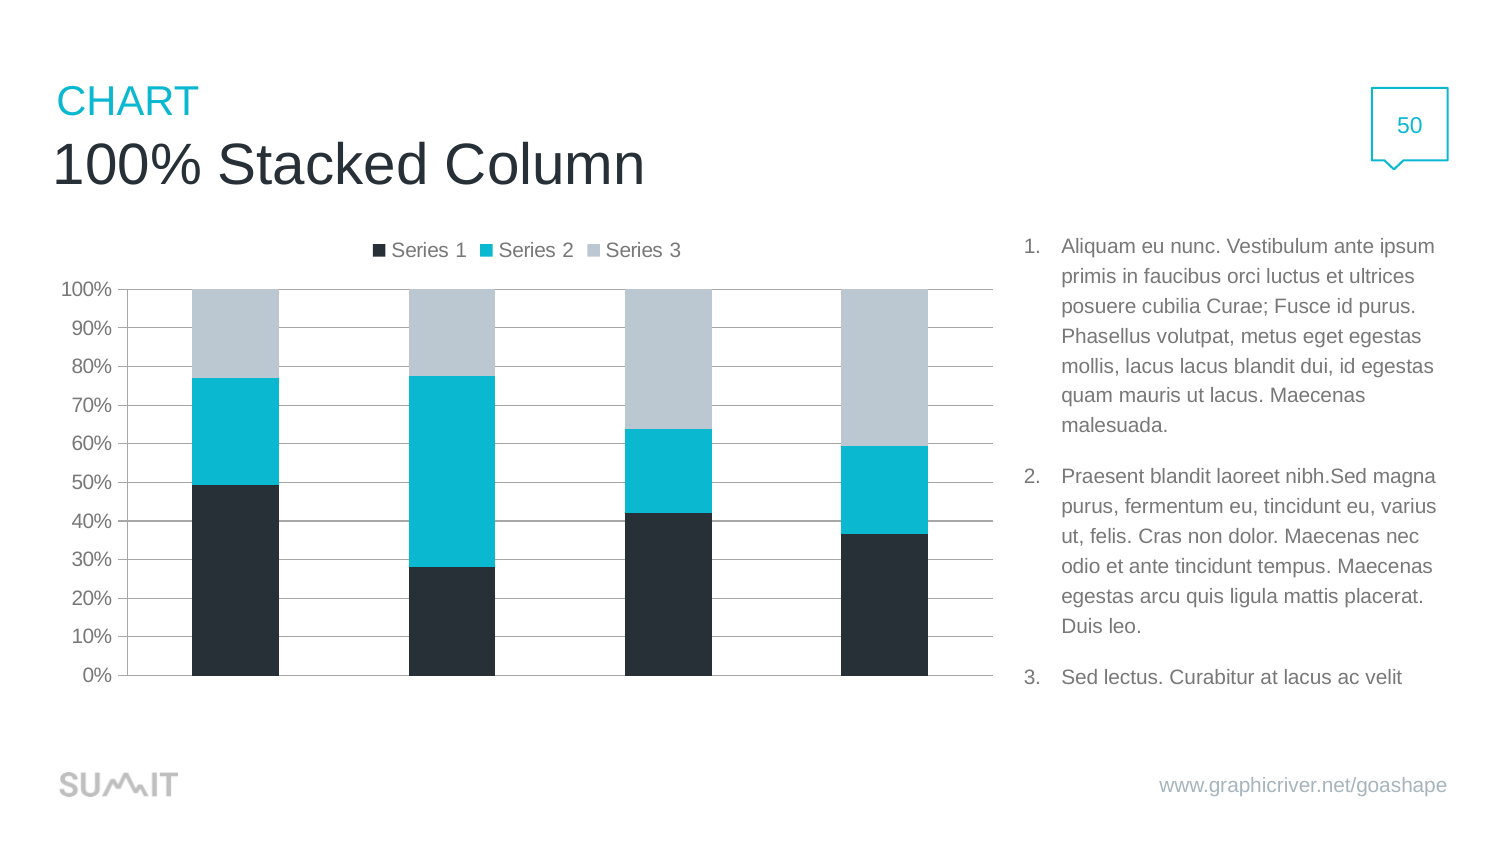

50
# 100% Stacked Column

### Chart

| Category | Series 1 | Series 2 | Series 3 |
|---|---|---|---|
| Category 1 | 4.3 | 2.4 | 2.0 |
| Category 2 | 2.5 | 4.4 | 2.0 |
| Category 3 | 3.5 | 1.8 | 3.0 |
| Category 4 | 4.5 | 2.8 | 5.0 |
Aliquam eu nunc. Vestibulum ante ipsum primis in faucibus orci luctus et ultrices posuere cubilia Curae; Fusce id purus. Phasellus volutpat, metus eget egestas mollis, lacus lacus blandit dui, id egestas quam mauris ut lacus. Maecenas malesuada.
Praesent blandit laoreet nibh.Sed magna purus, fermentum eu, tincidunt eu, varius ut, felis. Cras non dolor. Maecenas nec odio et ante tincidunt tempus. Maecenas egestas arcu quis ligula mattis placerat. Duis leo.
Sed lectus. Curabitur at lacus ac velit
www.graphicriver.net/goashape